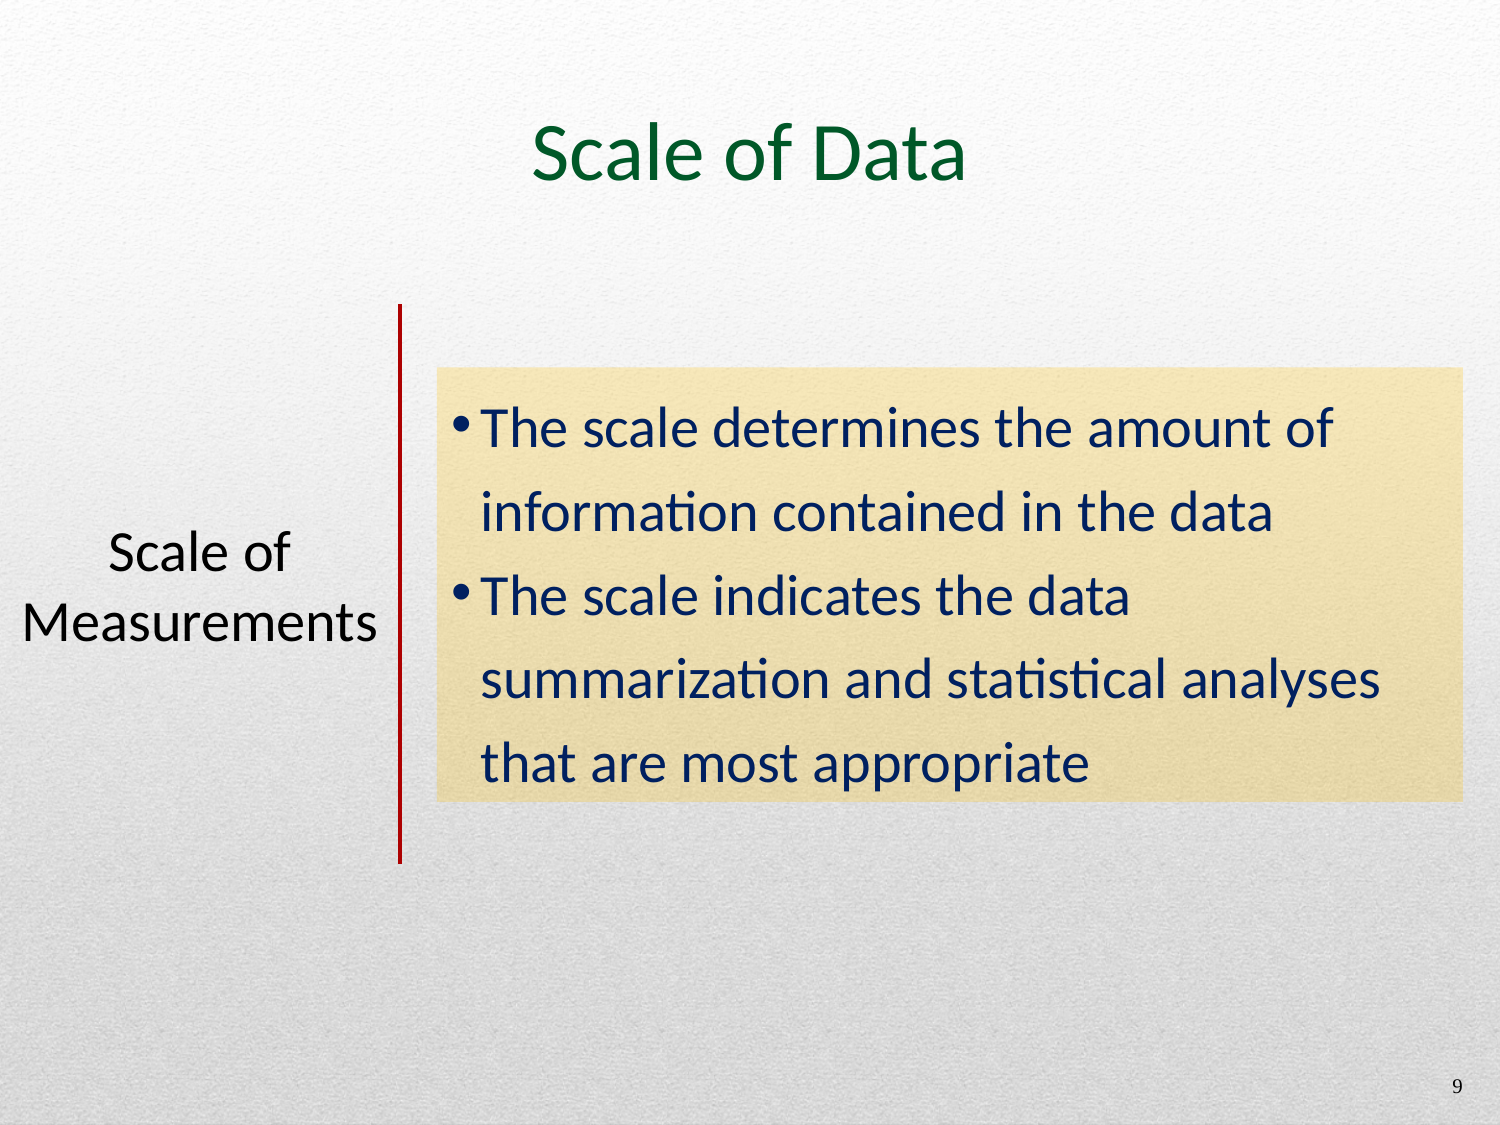

Scale of Data
The scale determines the amount of information contained in the data
The scale indicates the data summarization and statistical analyses that are most appropriate
Scale of Measurements
9